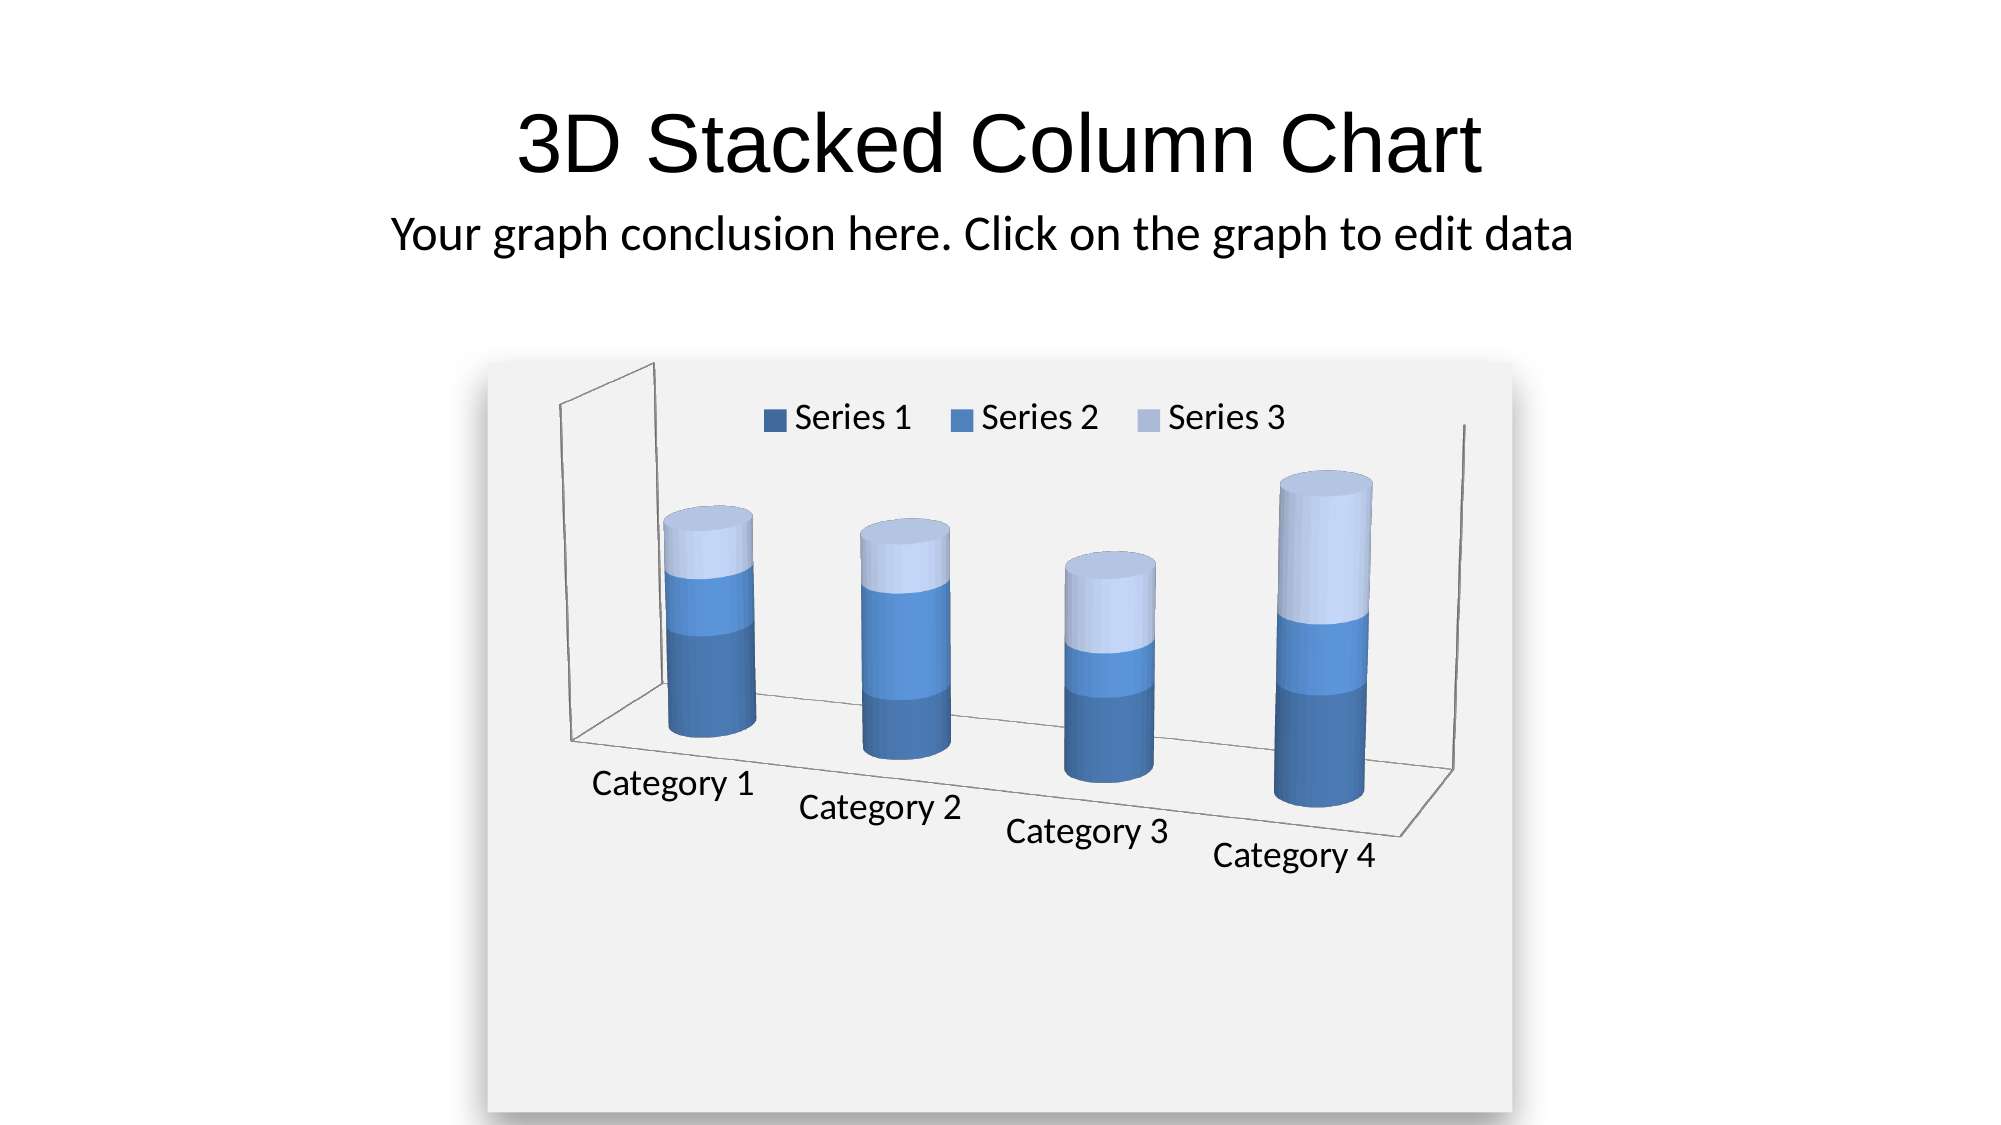

# 3D Stacked Column Chart
Your graph conclusion here. Click on the graph to edit data

[unsupported chart]